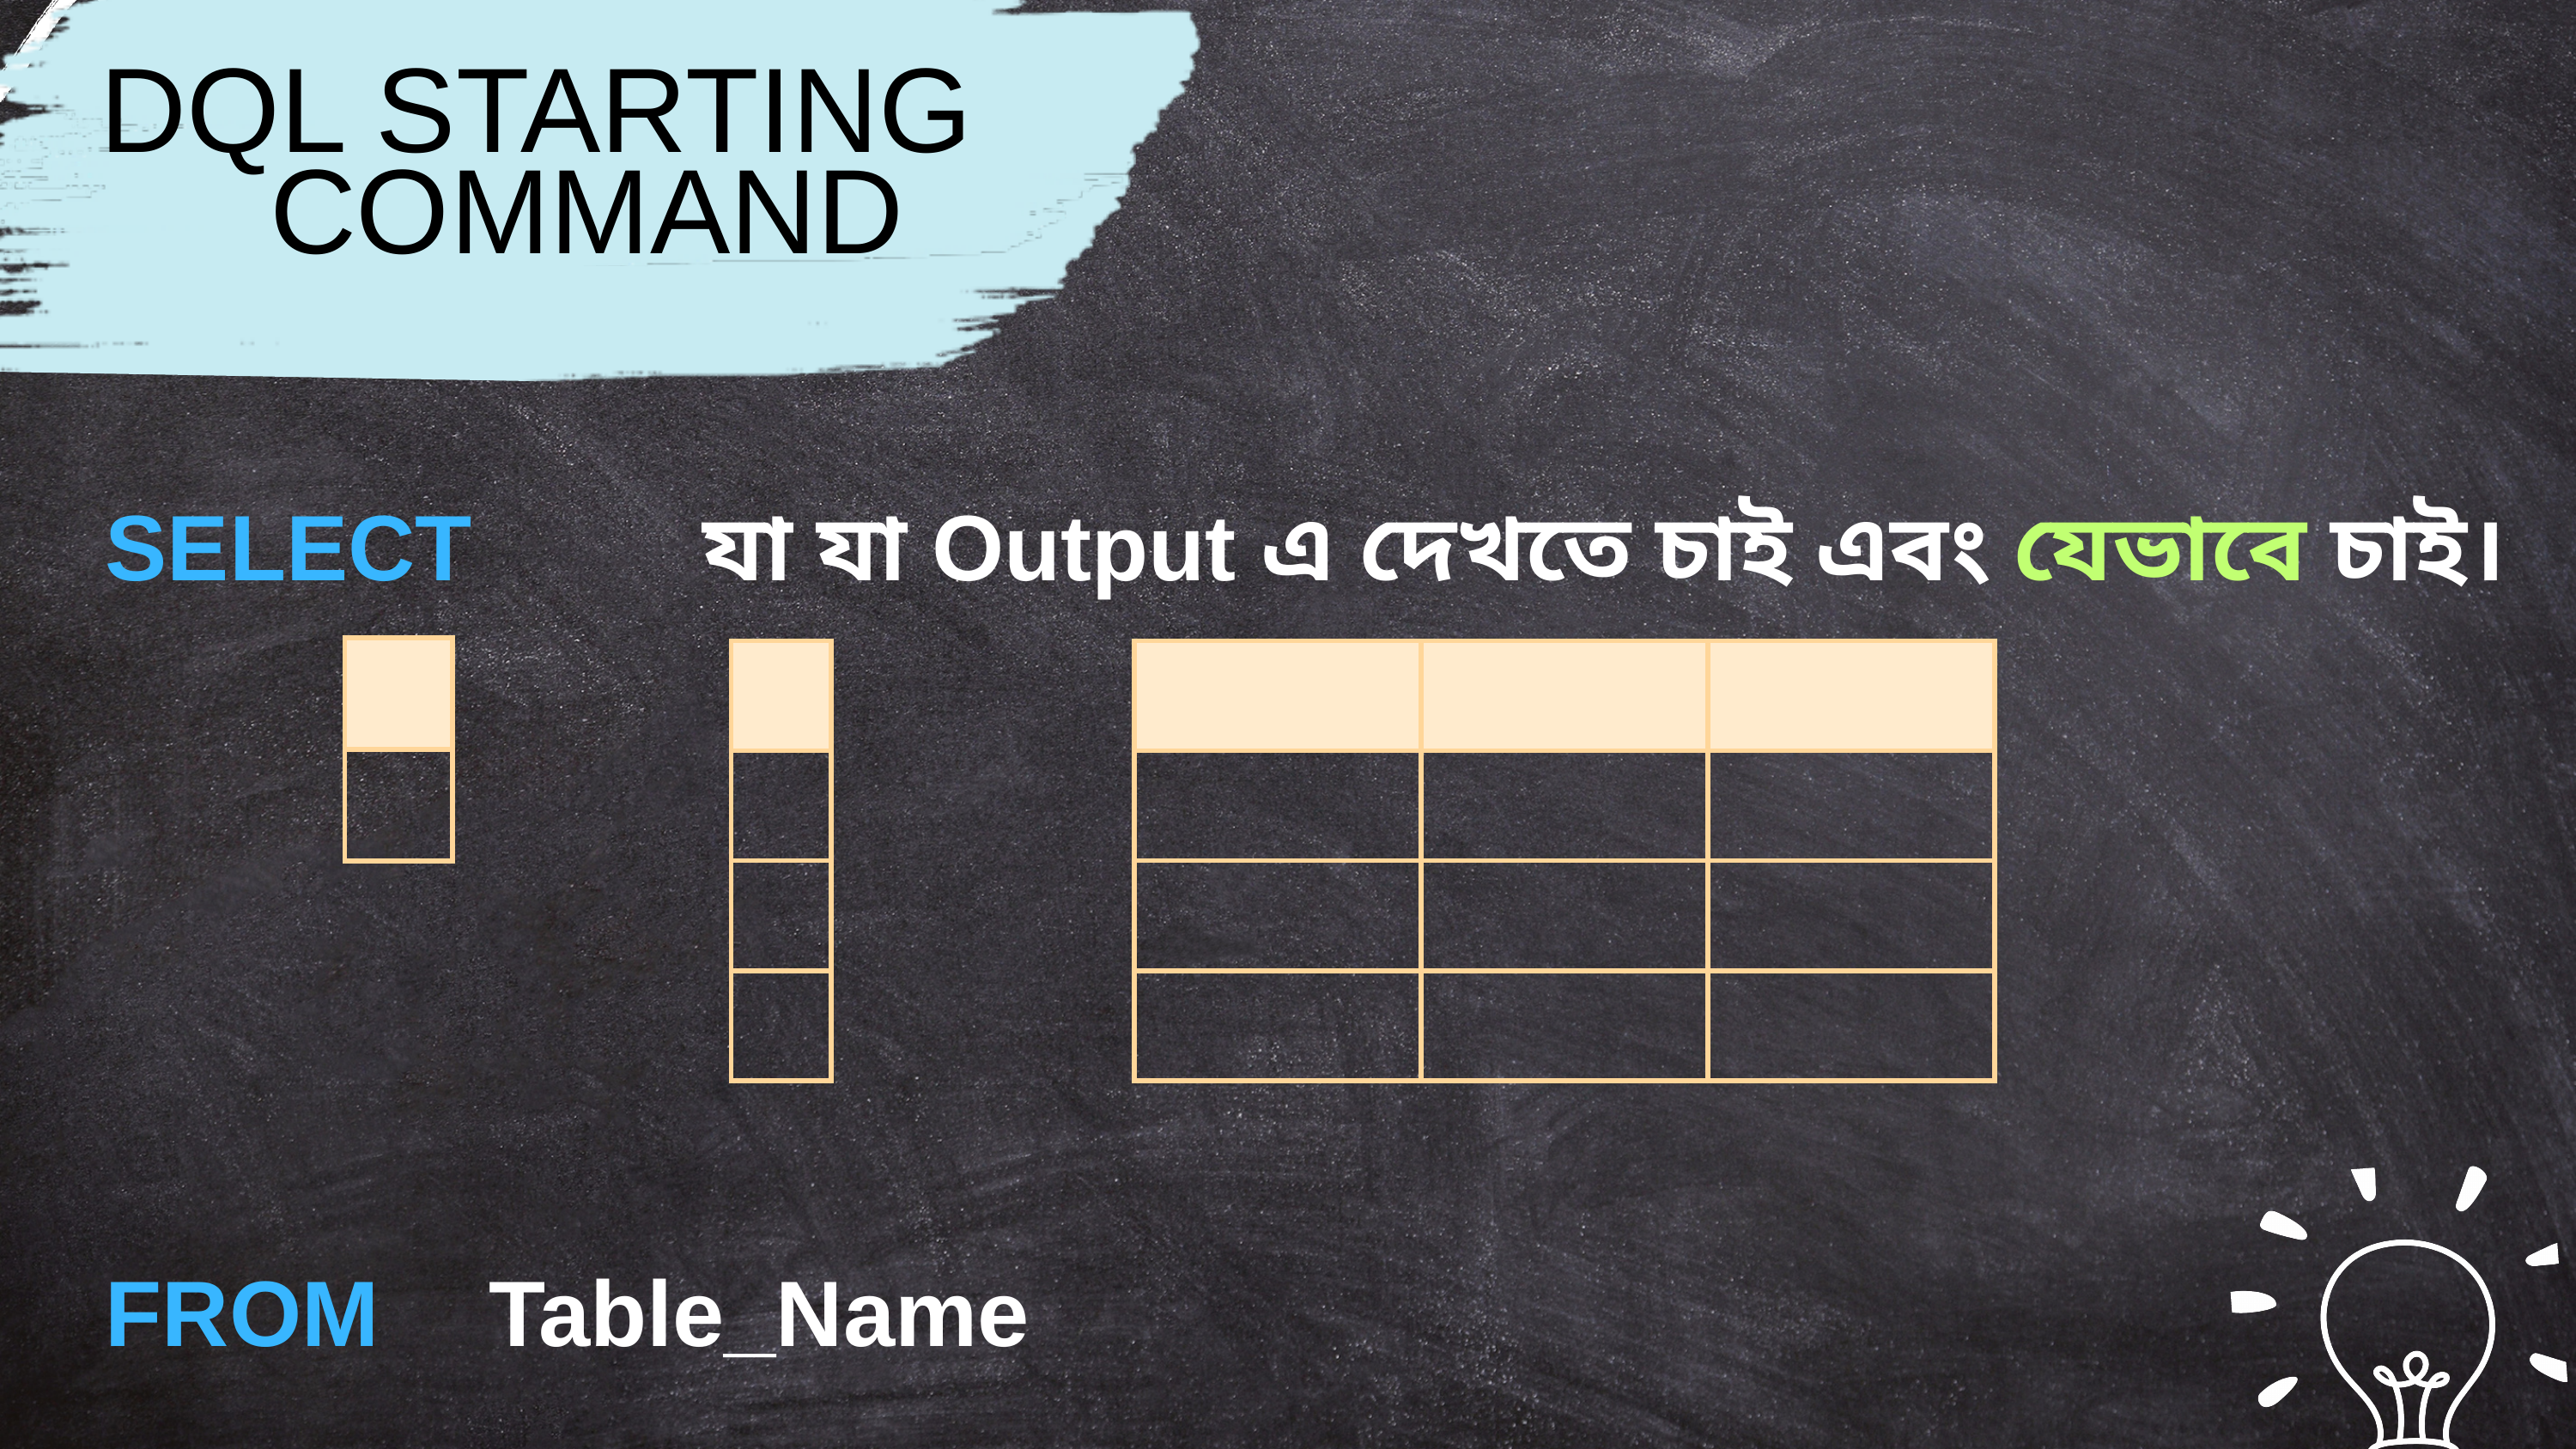

DQL STARTING
COMMAND

SELECT
 যা যা Output এ দেখতে চাই এবং যেভাবে চাই।
|  |
| --- |
|  |
|  |
| --- |
|  |
|  |
|  |
|  |  |  |
| --- | --- | --- |
|  |  |  |
|  |  |  |
|  |  |  |

FROM
Table_Name